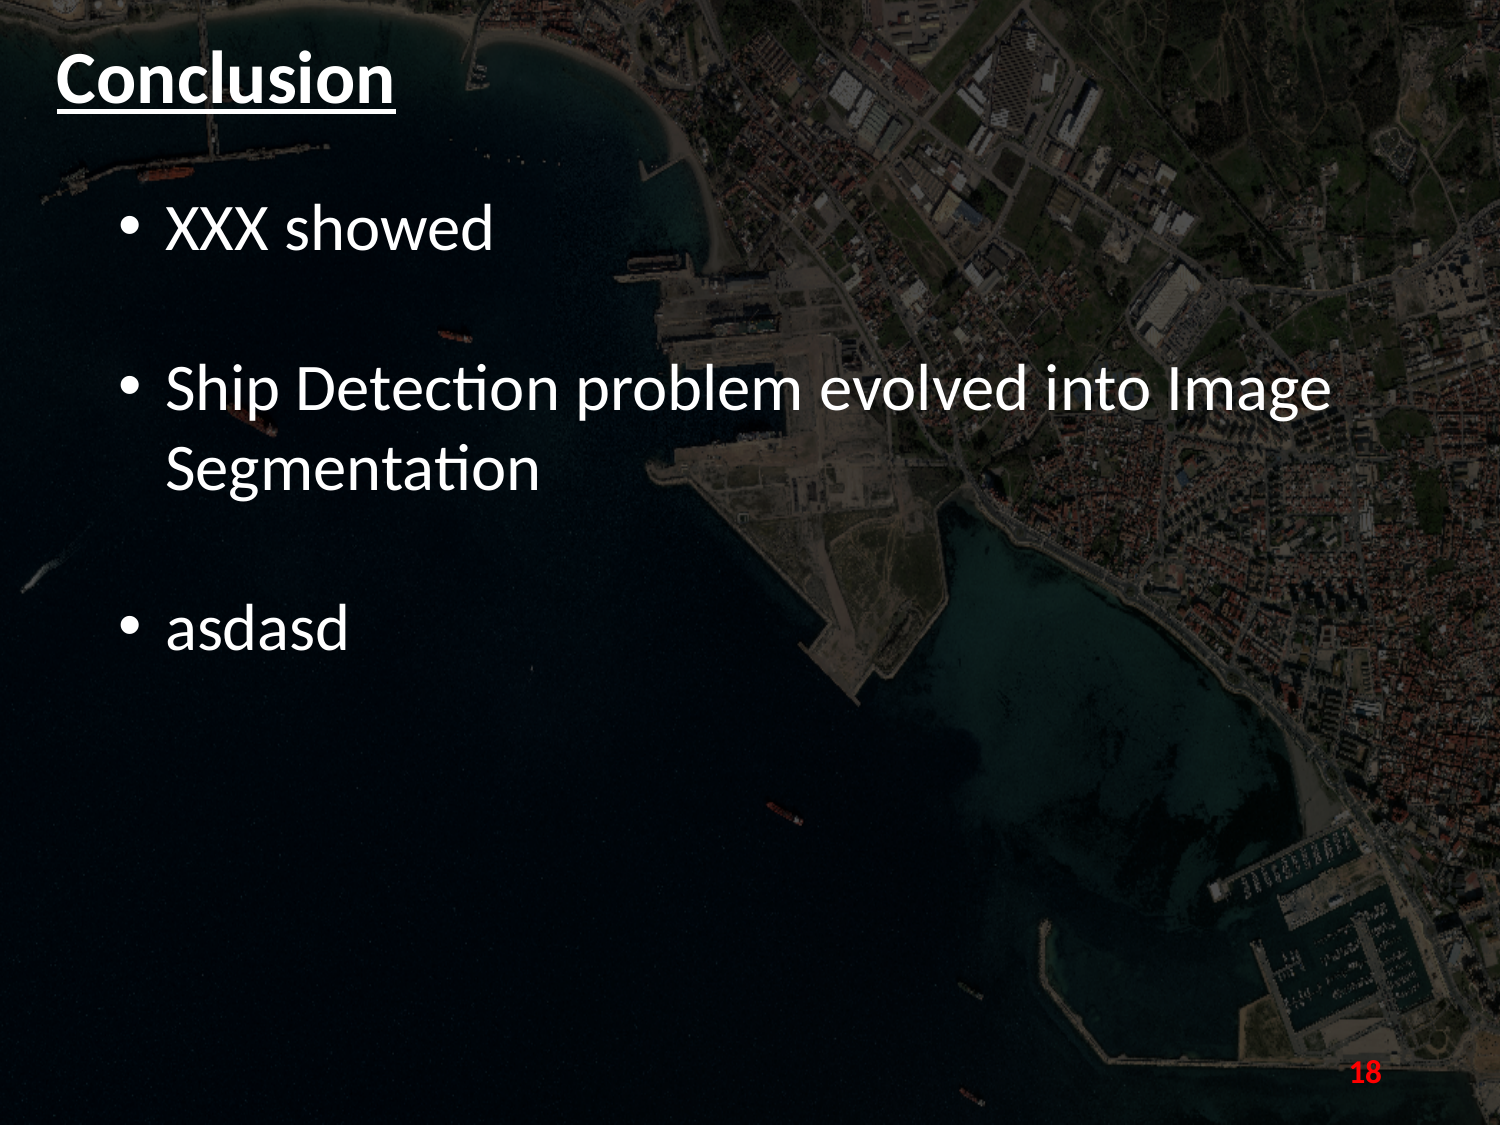

Conclusion
XXX showed

Ship Detection problem evolved into Image Segmentation

asdasd
18